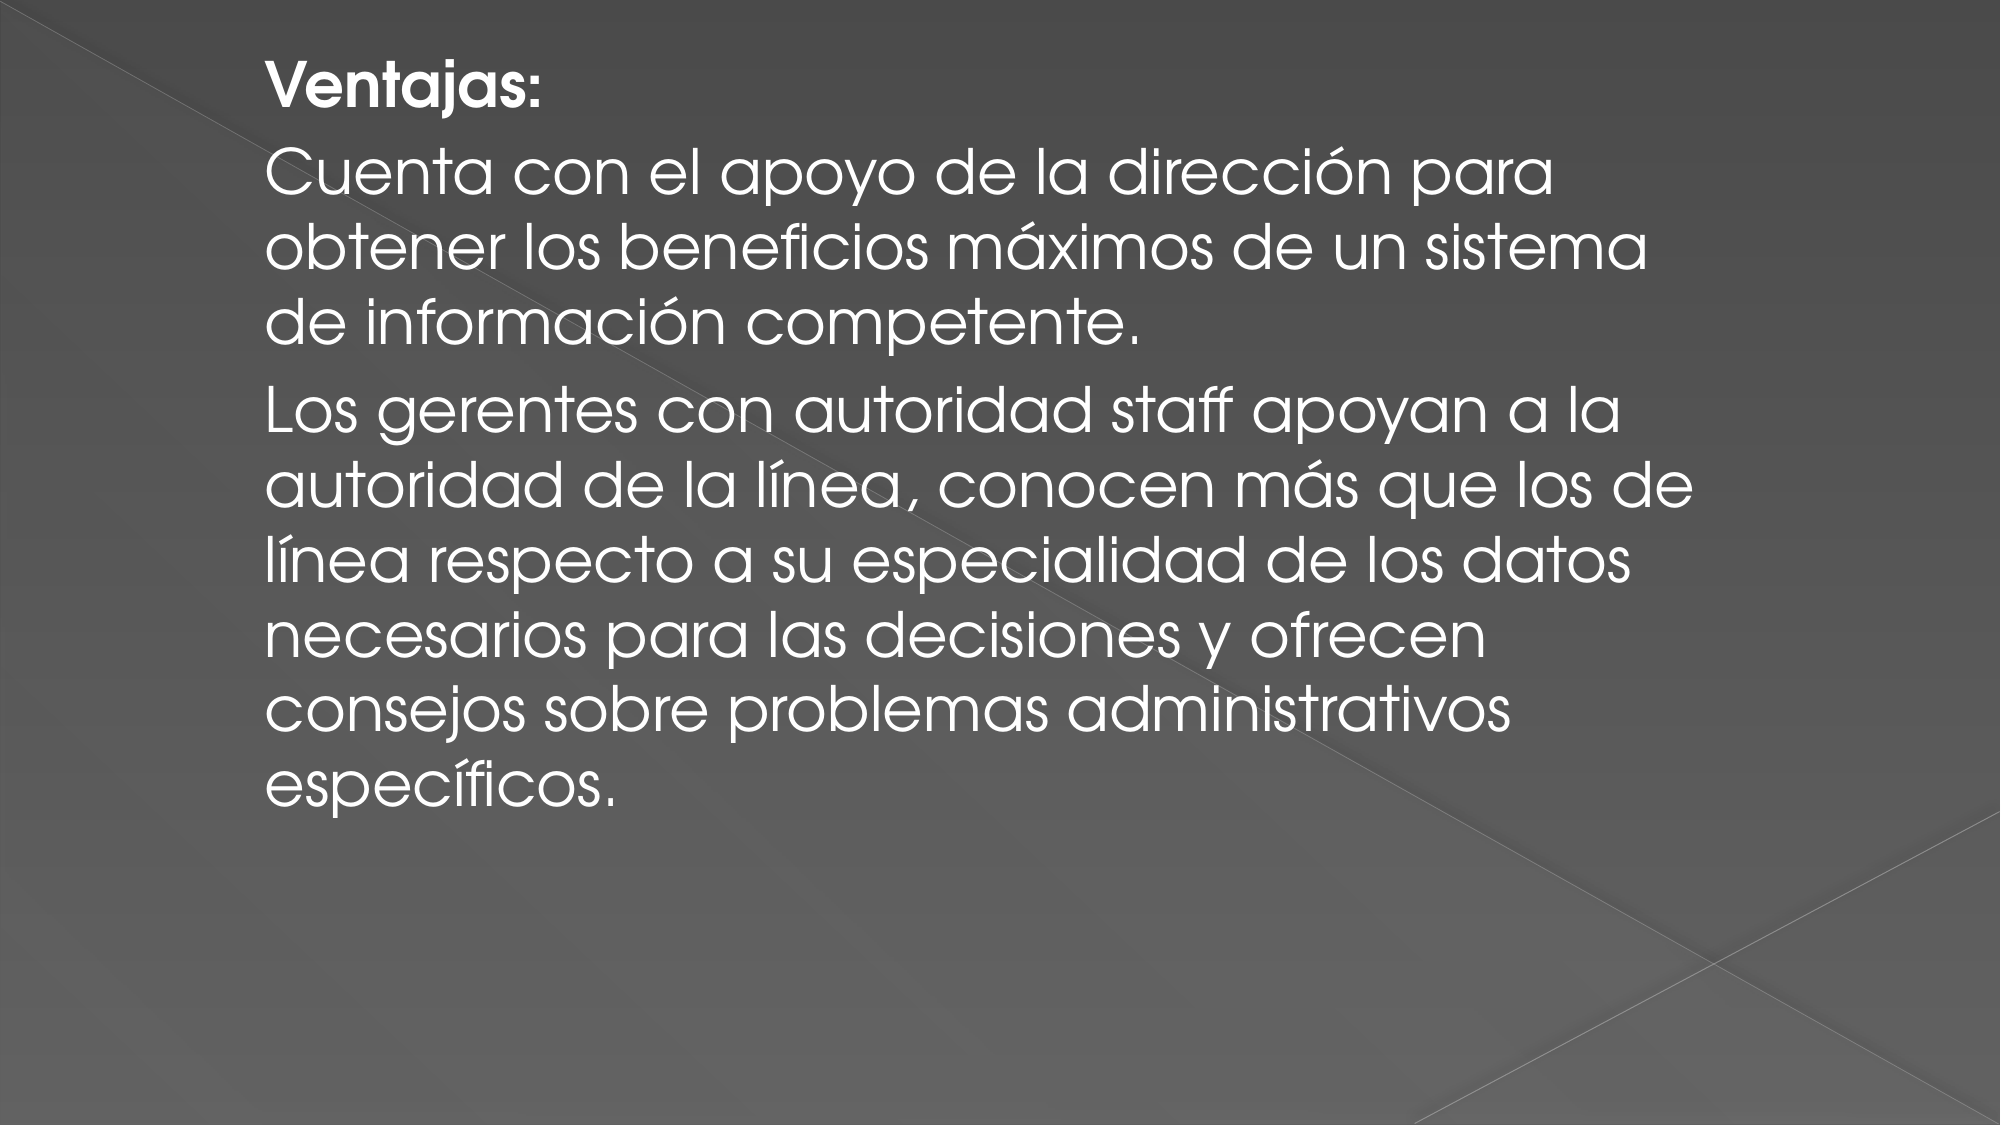

Ventajas:
Cuenta con el apoyo de la dirección para obtener los beneficios máximos de un sistema de información competente.
Los gerentes con autoridad staff apoyan a la autoridad de la línea, conocen más que los de línea respecto a su especialidad de los datos necesarios para las decisiones y ofrecen consejos sobre problemas administrativos específicos.